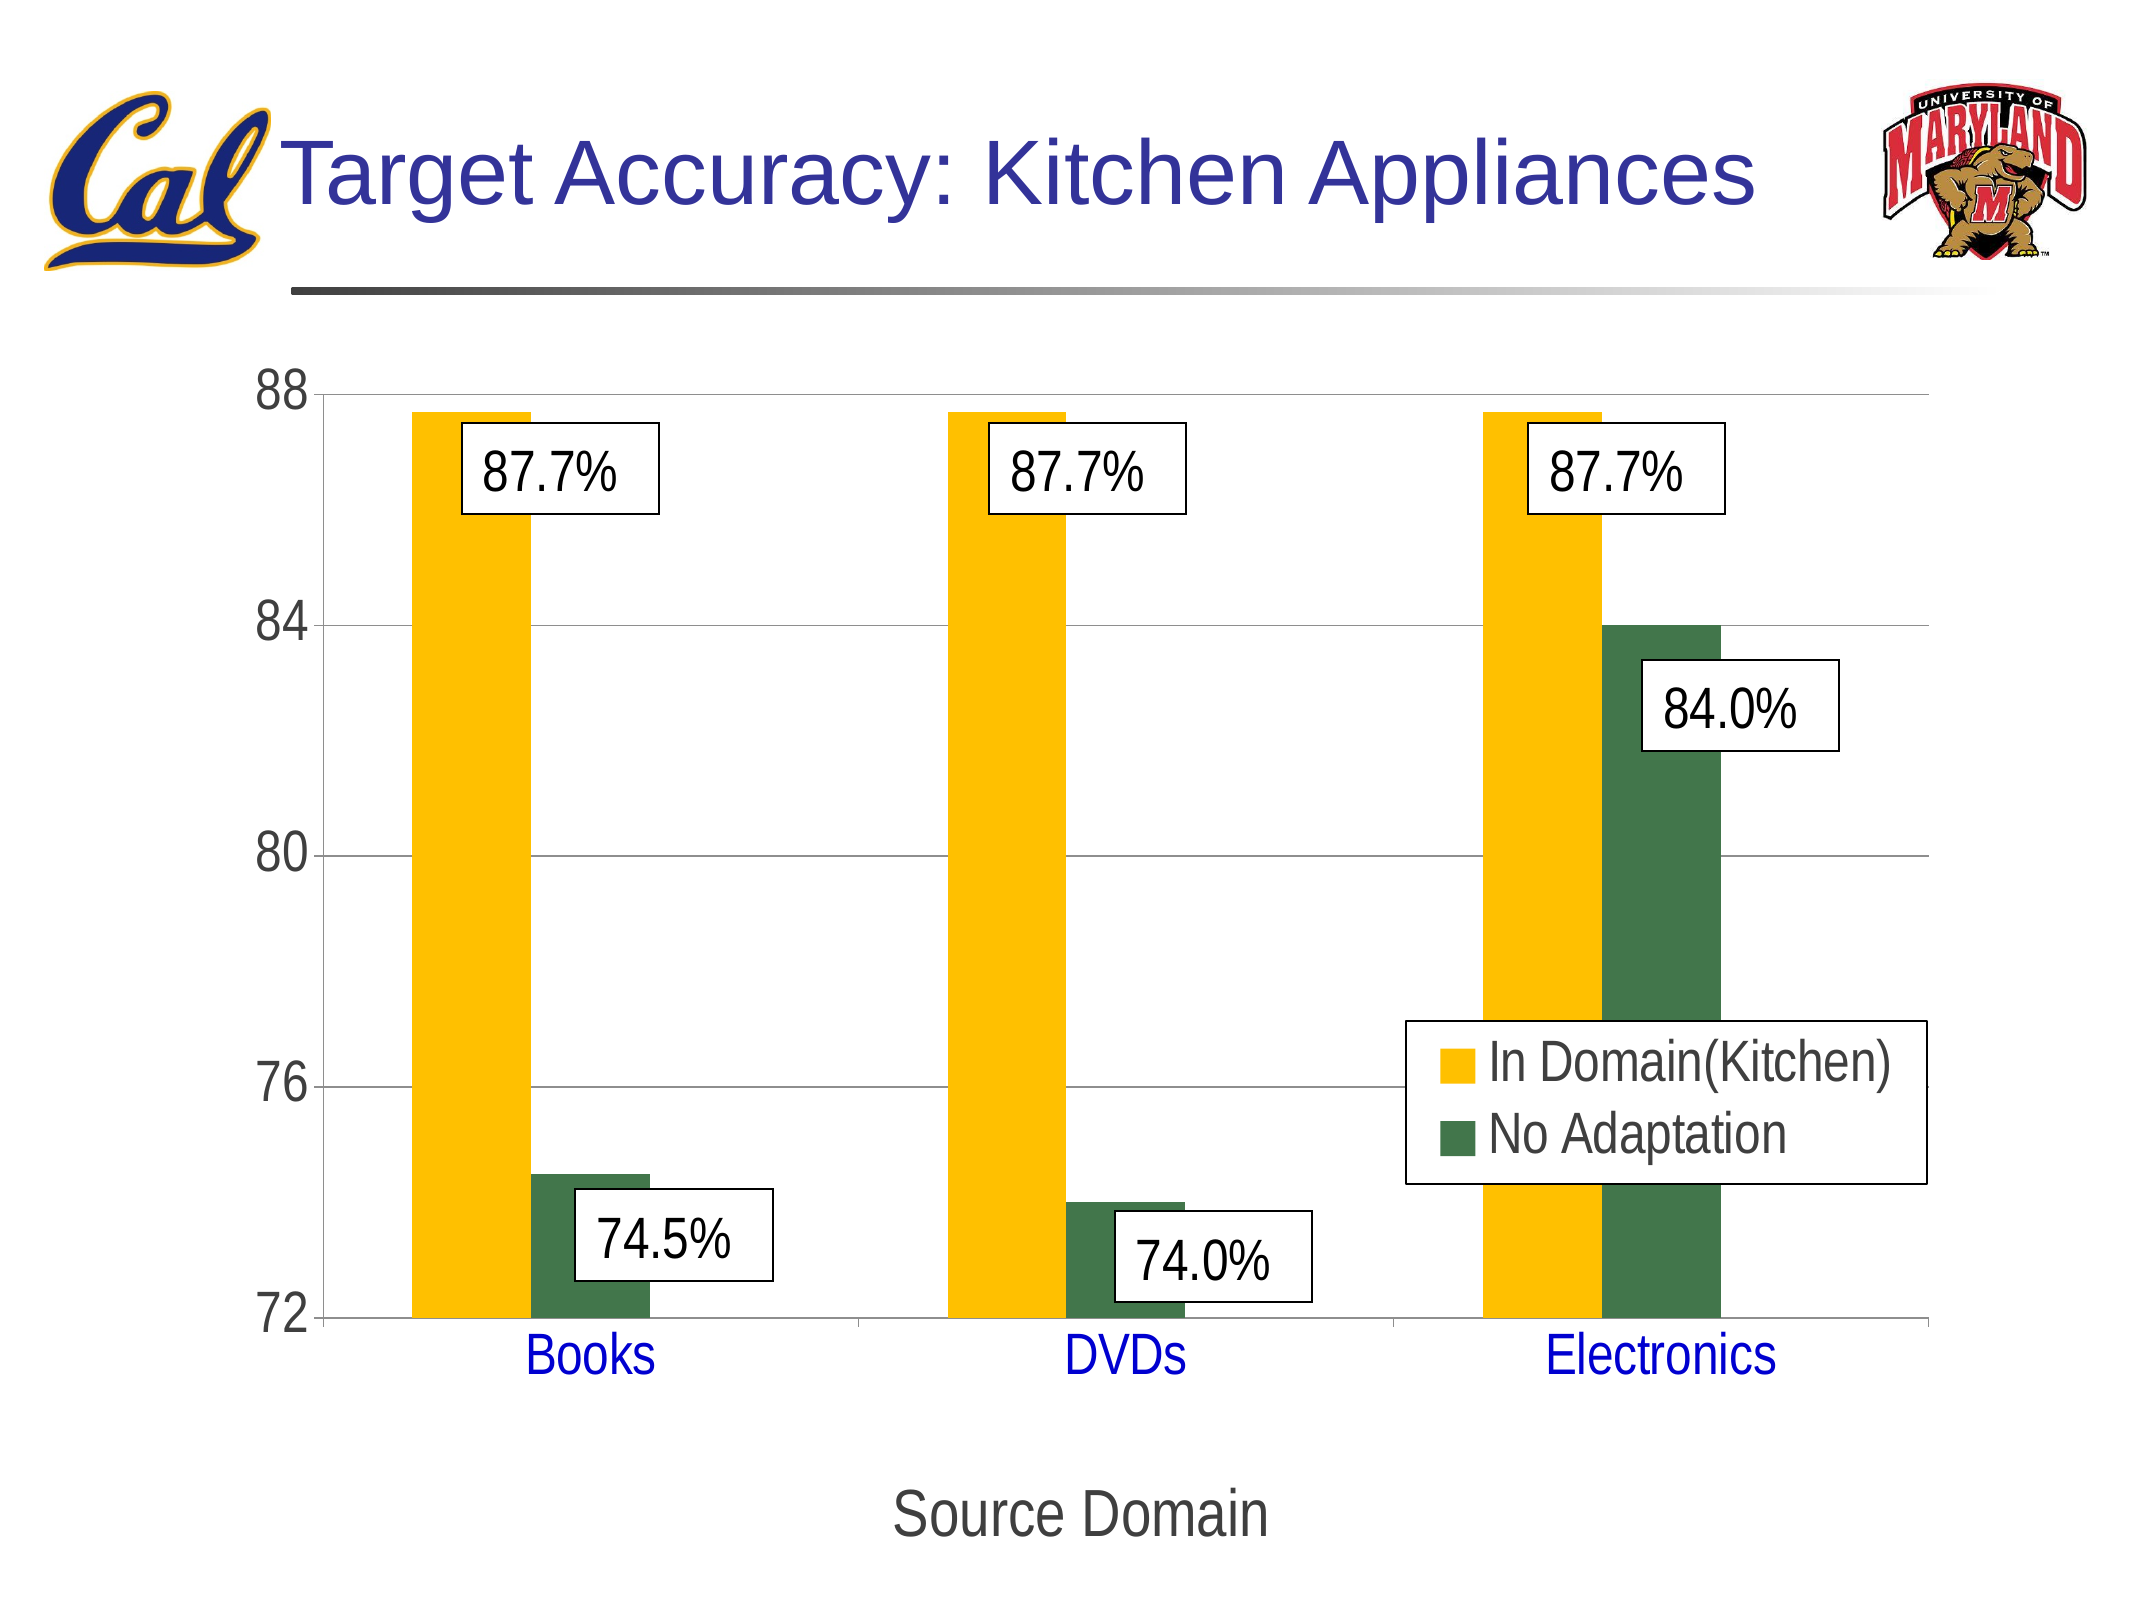

Target Accuracy: Kitchen Appliances

### Chart

| Category | In Domain(Kitchen) | No Adaptation | Adaptation |
|---|---|---|---|
| Books | 87.7 | 74.5 | None |
| DVDs | 87.7 | 74.0 | None |
| Electronics | 87.7 | 84.0 | None |
87.7%
87.7%
87.7%
84.0%
74.5%
74.0%
Source Domain